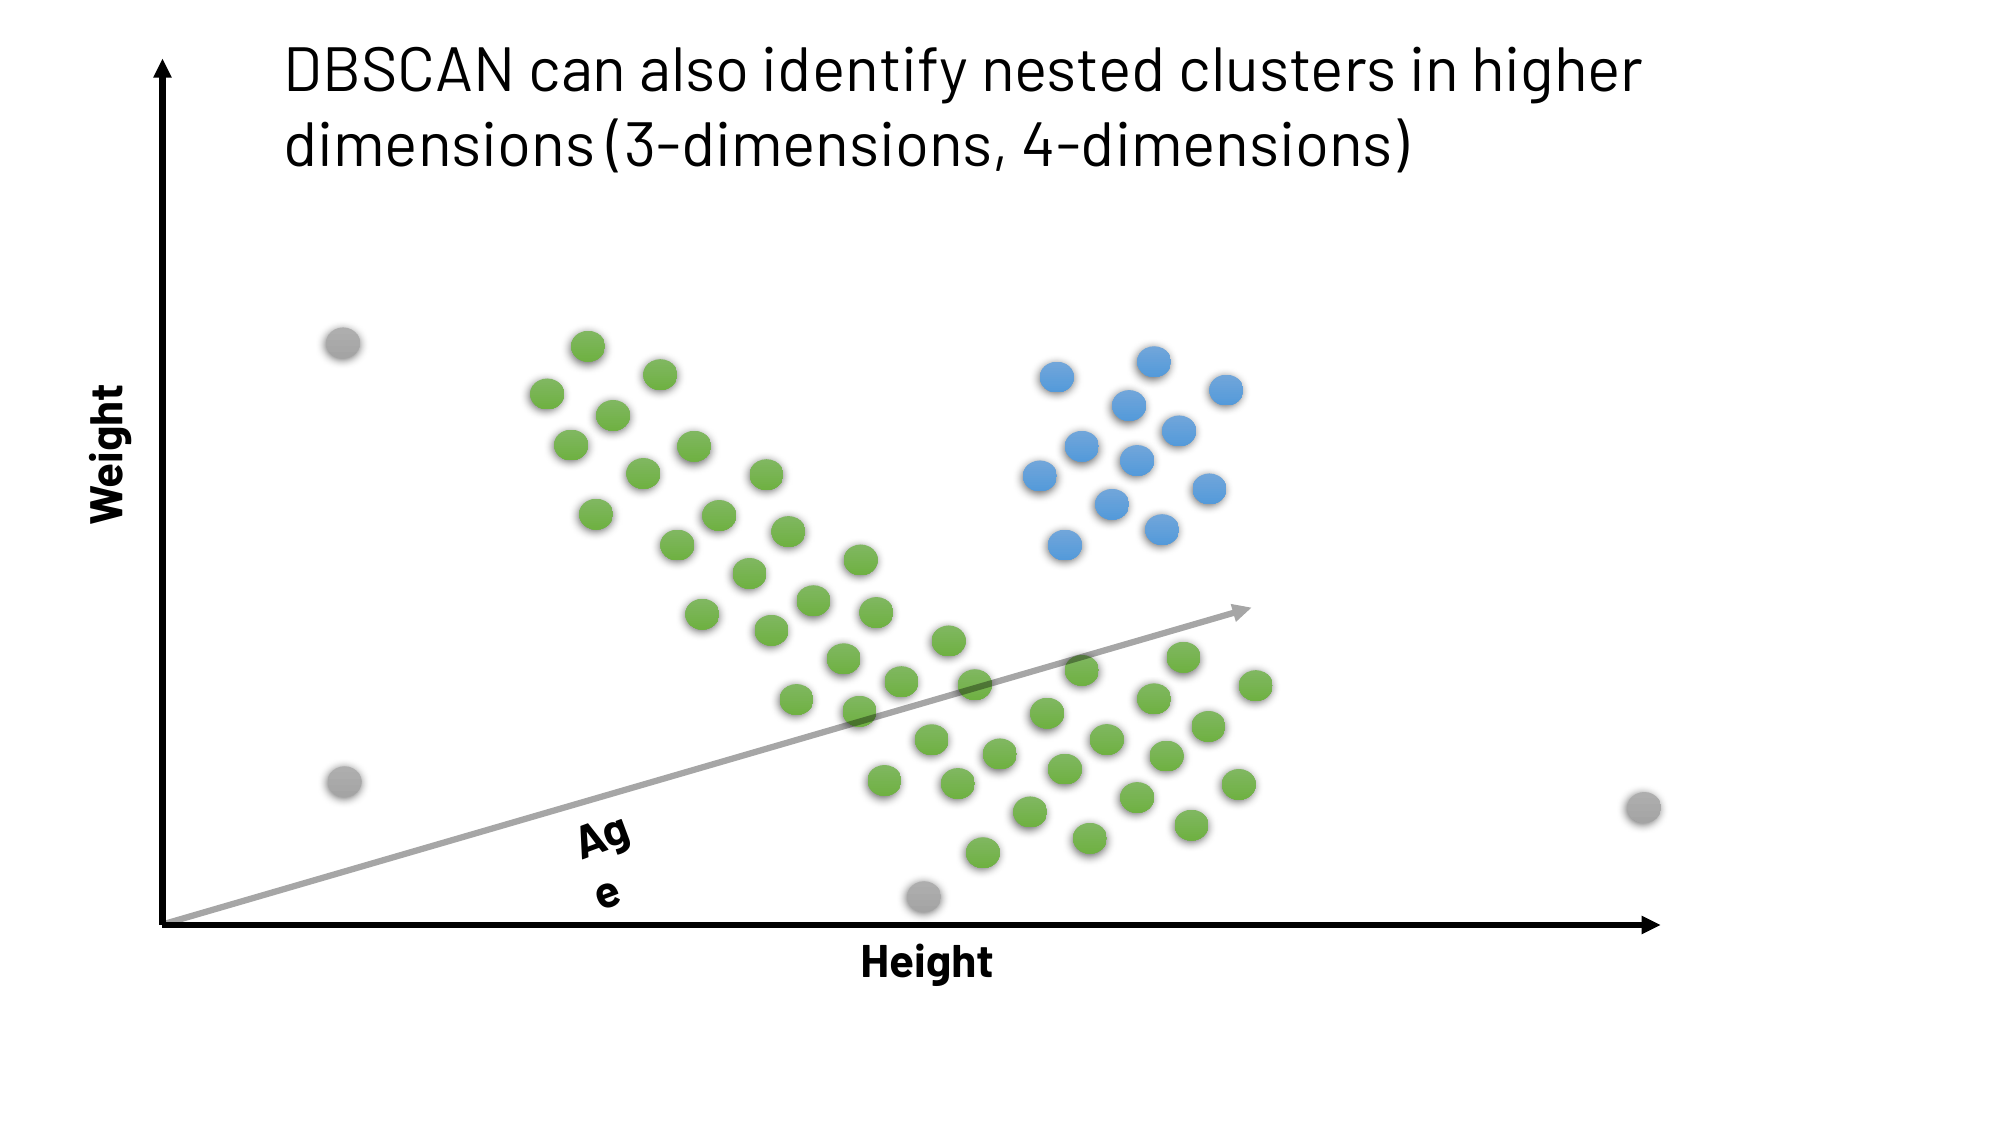

DBSCAN can also identify nested clusters in higher dimensions (3-dimensions, 4-dimensions)

Weight

Age

Height